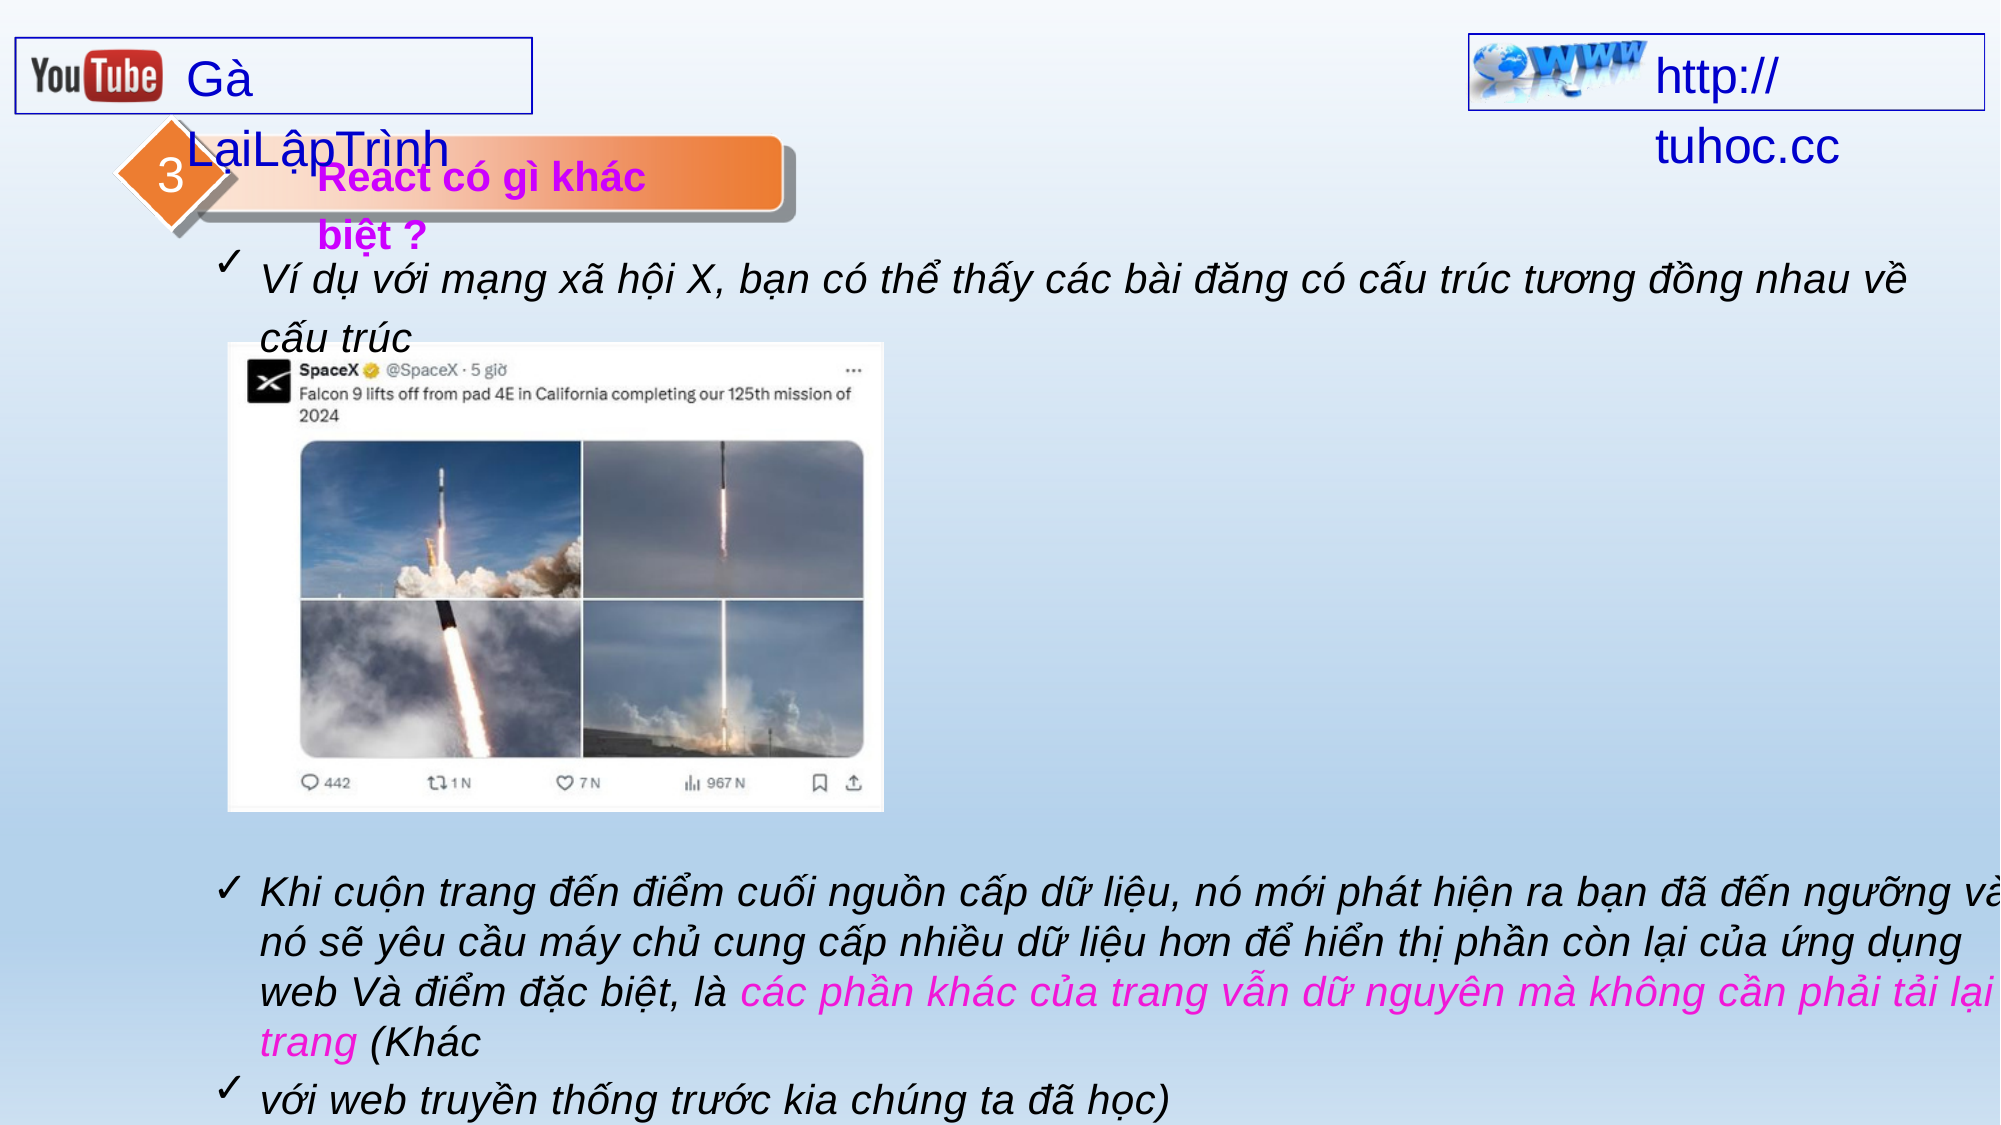

http:// tuhoc.cc

Gà LạiLậpTrình

3
React có gì khác biệt ?

✓
Ví dụ với mạng xã hội X, bạn có thể thấy các bài đăng có cấu trúc tương đồng nhau về cấu trúc

✓ ✓
Khi cuộn trang đến điểm cuối nguồn cấp dữ liệu, nó mới phát hiện ra bạn đã đến ngưỡng và nó sẽ yêu cầu máy chủ cung cấp nhiều dữ liệu hơn để hiển thị phần còn lại của ứng dụng web Và điểm đặc biệt, là các phần khác của trang vẫn dữ nguyên mà không cần phải tải lại trang (Khác
với web truyền thống trước kia chúng ta đã học)